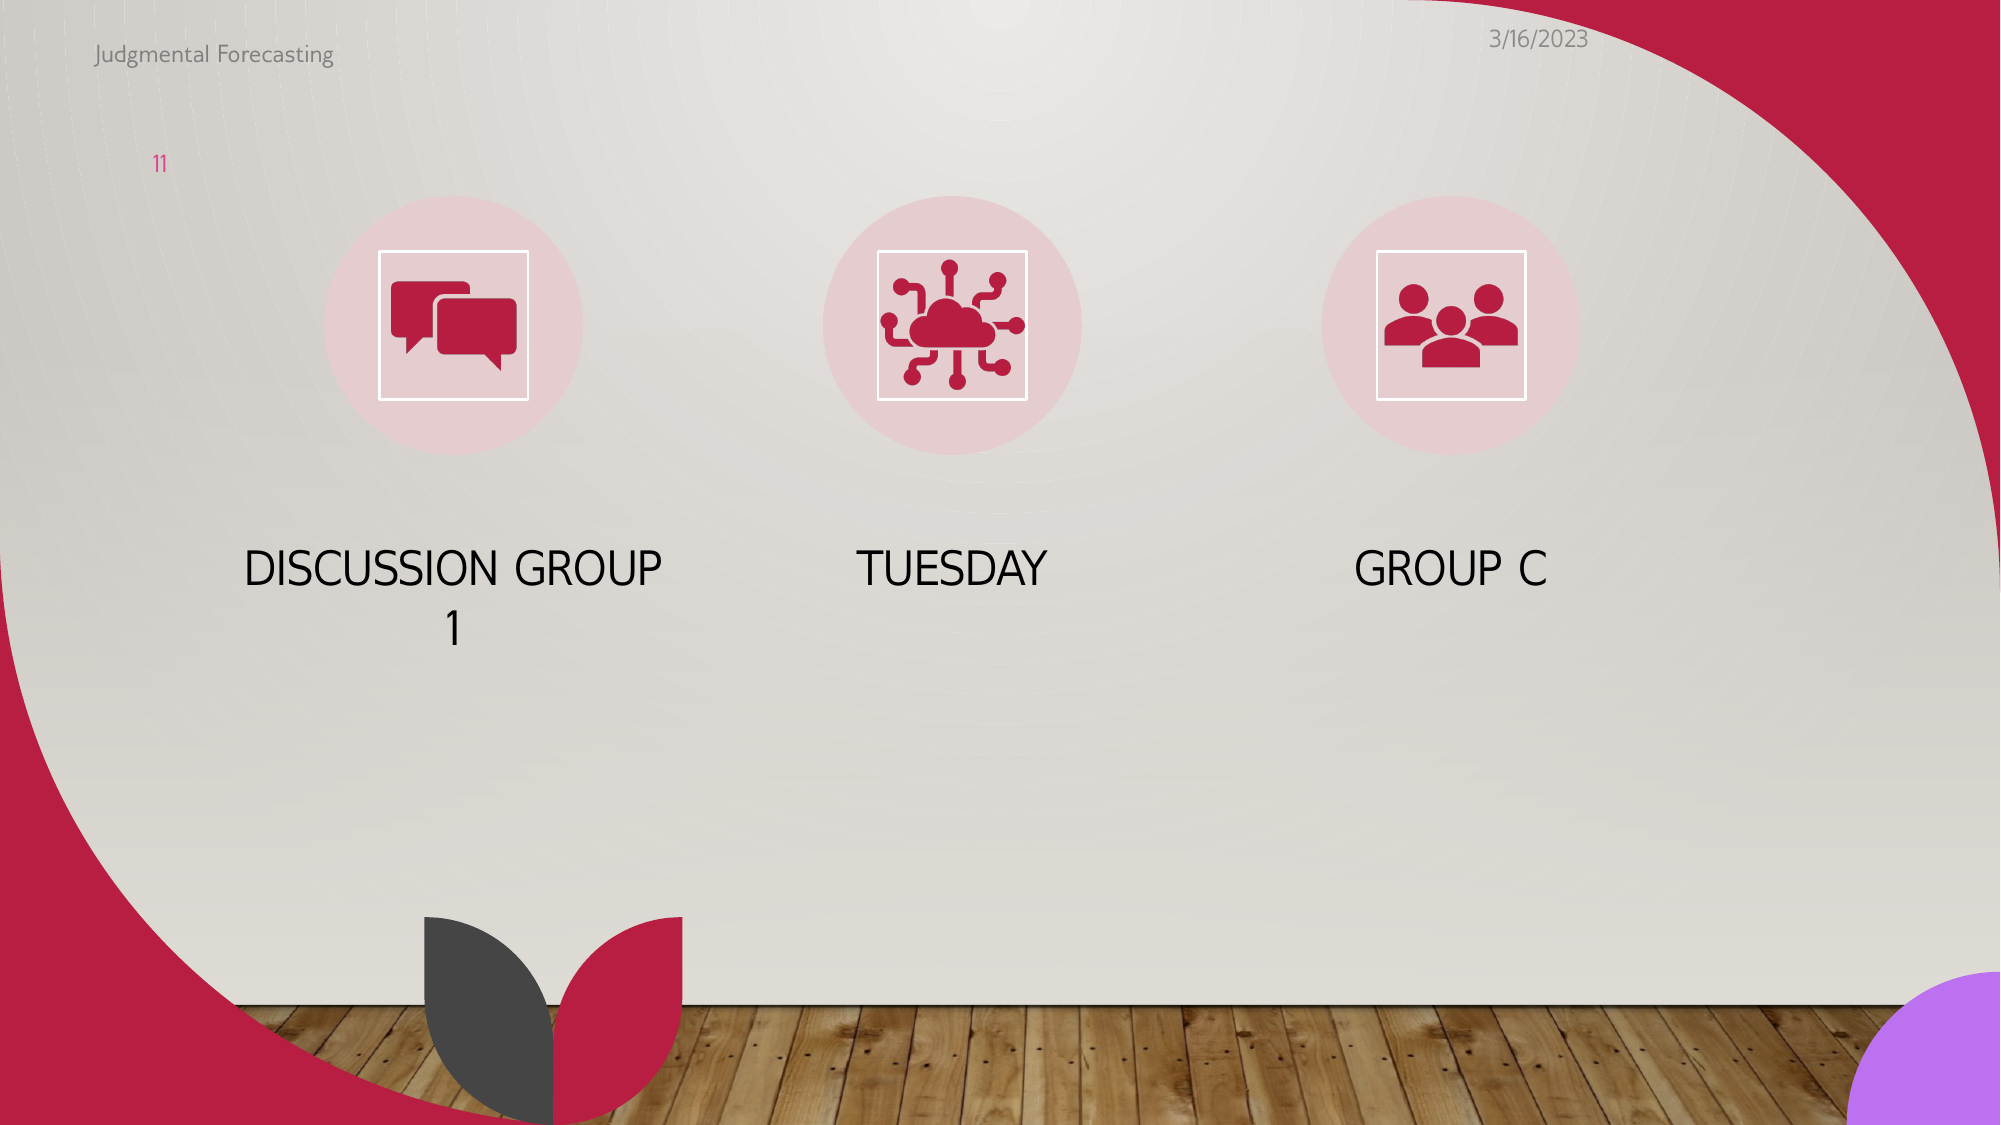

Judgmental Forecasting
3/16/2023

11
Discussion Group 1
Tuesday
Group C